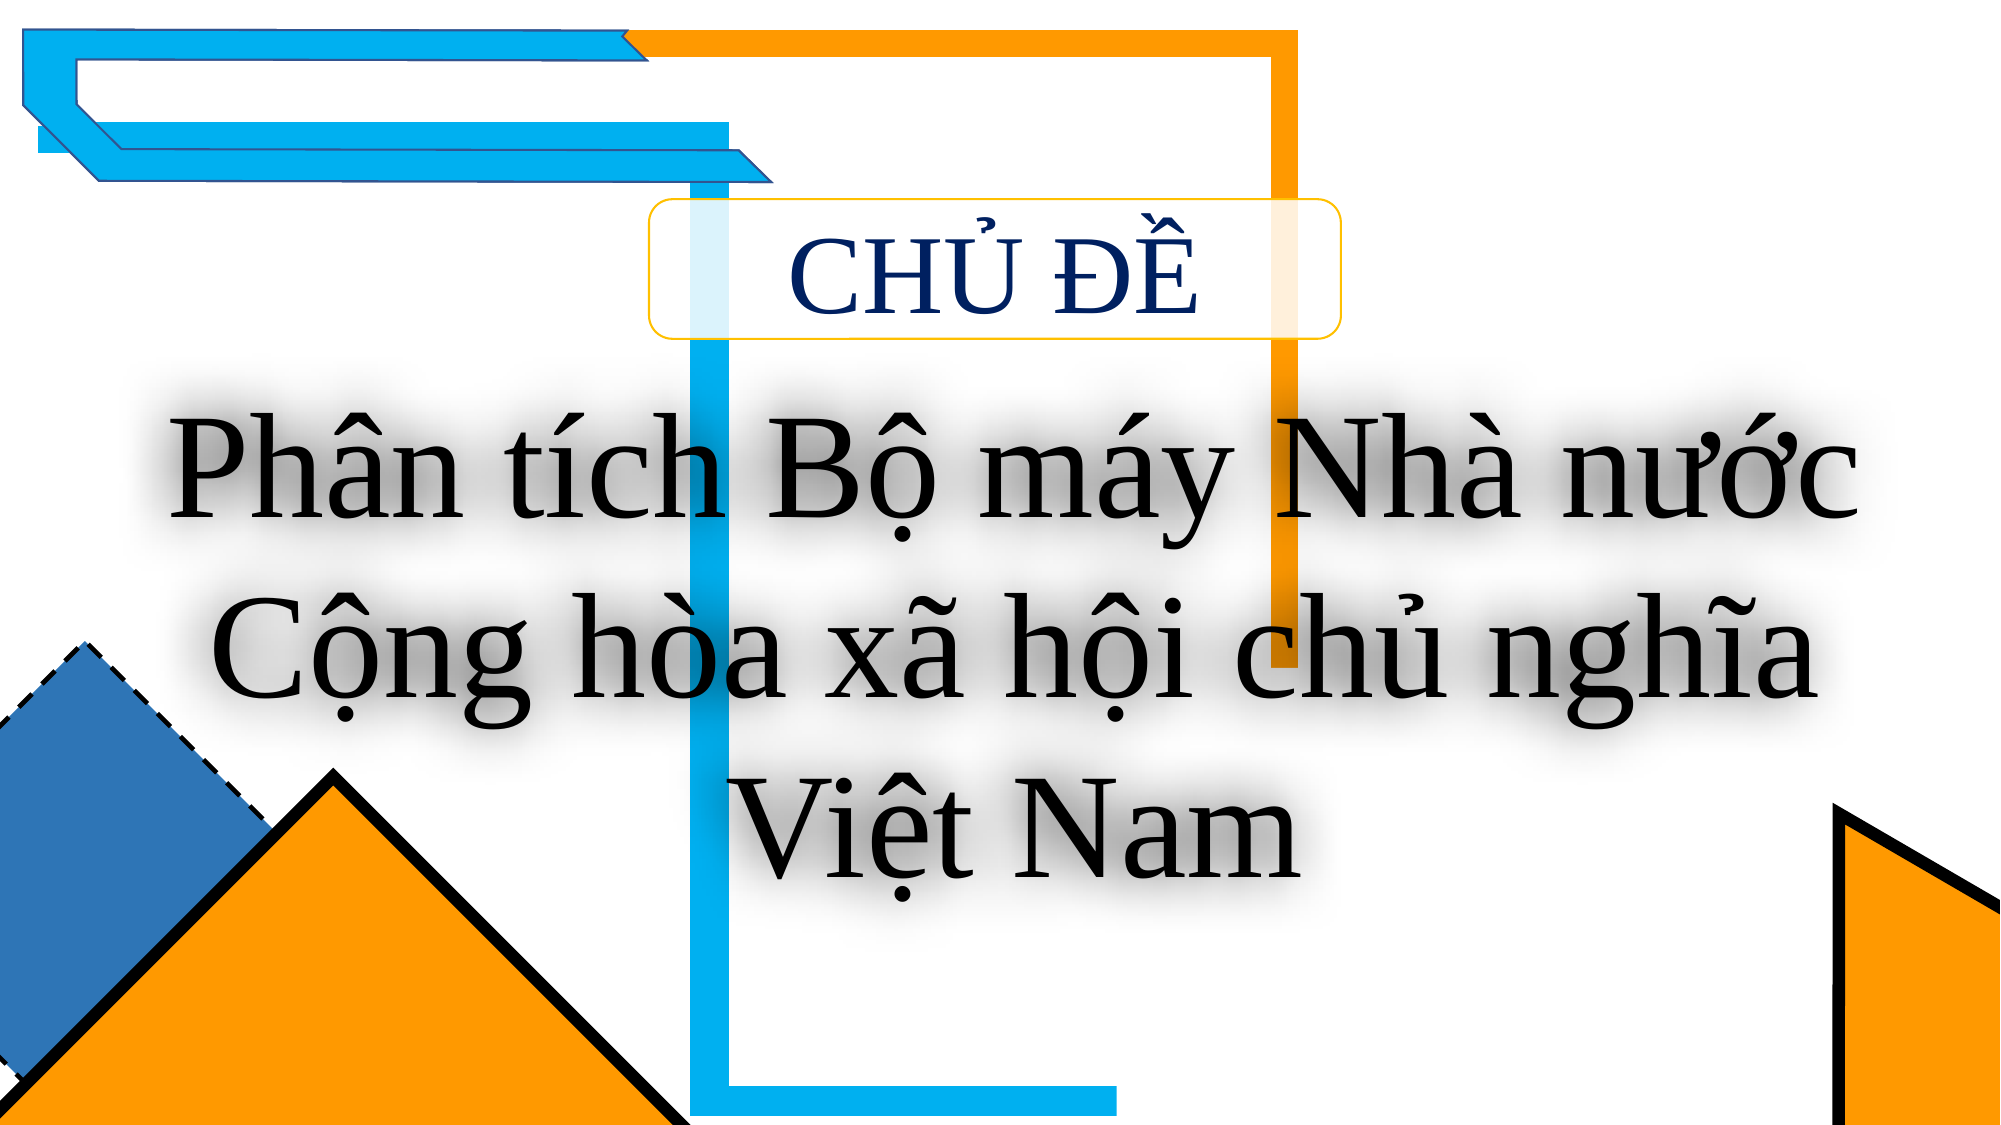

CHỦ ĐỀ
Phân tích Bộ máy Nhà nước Cộng hòa xã hội chủ nghĩa Việt Nam